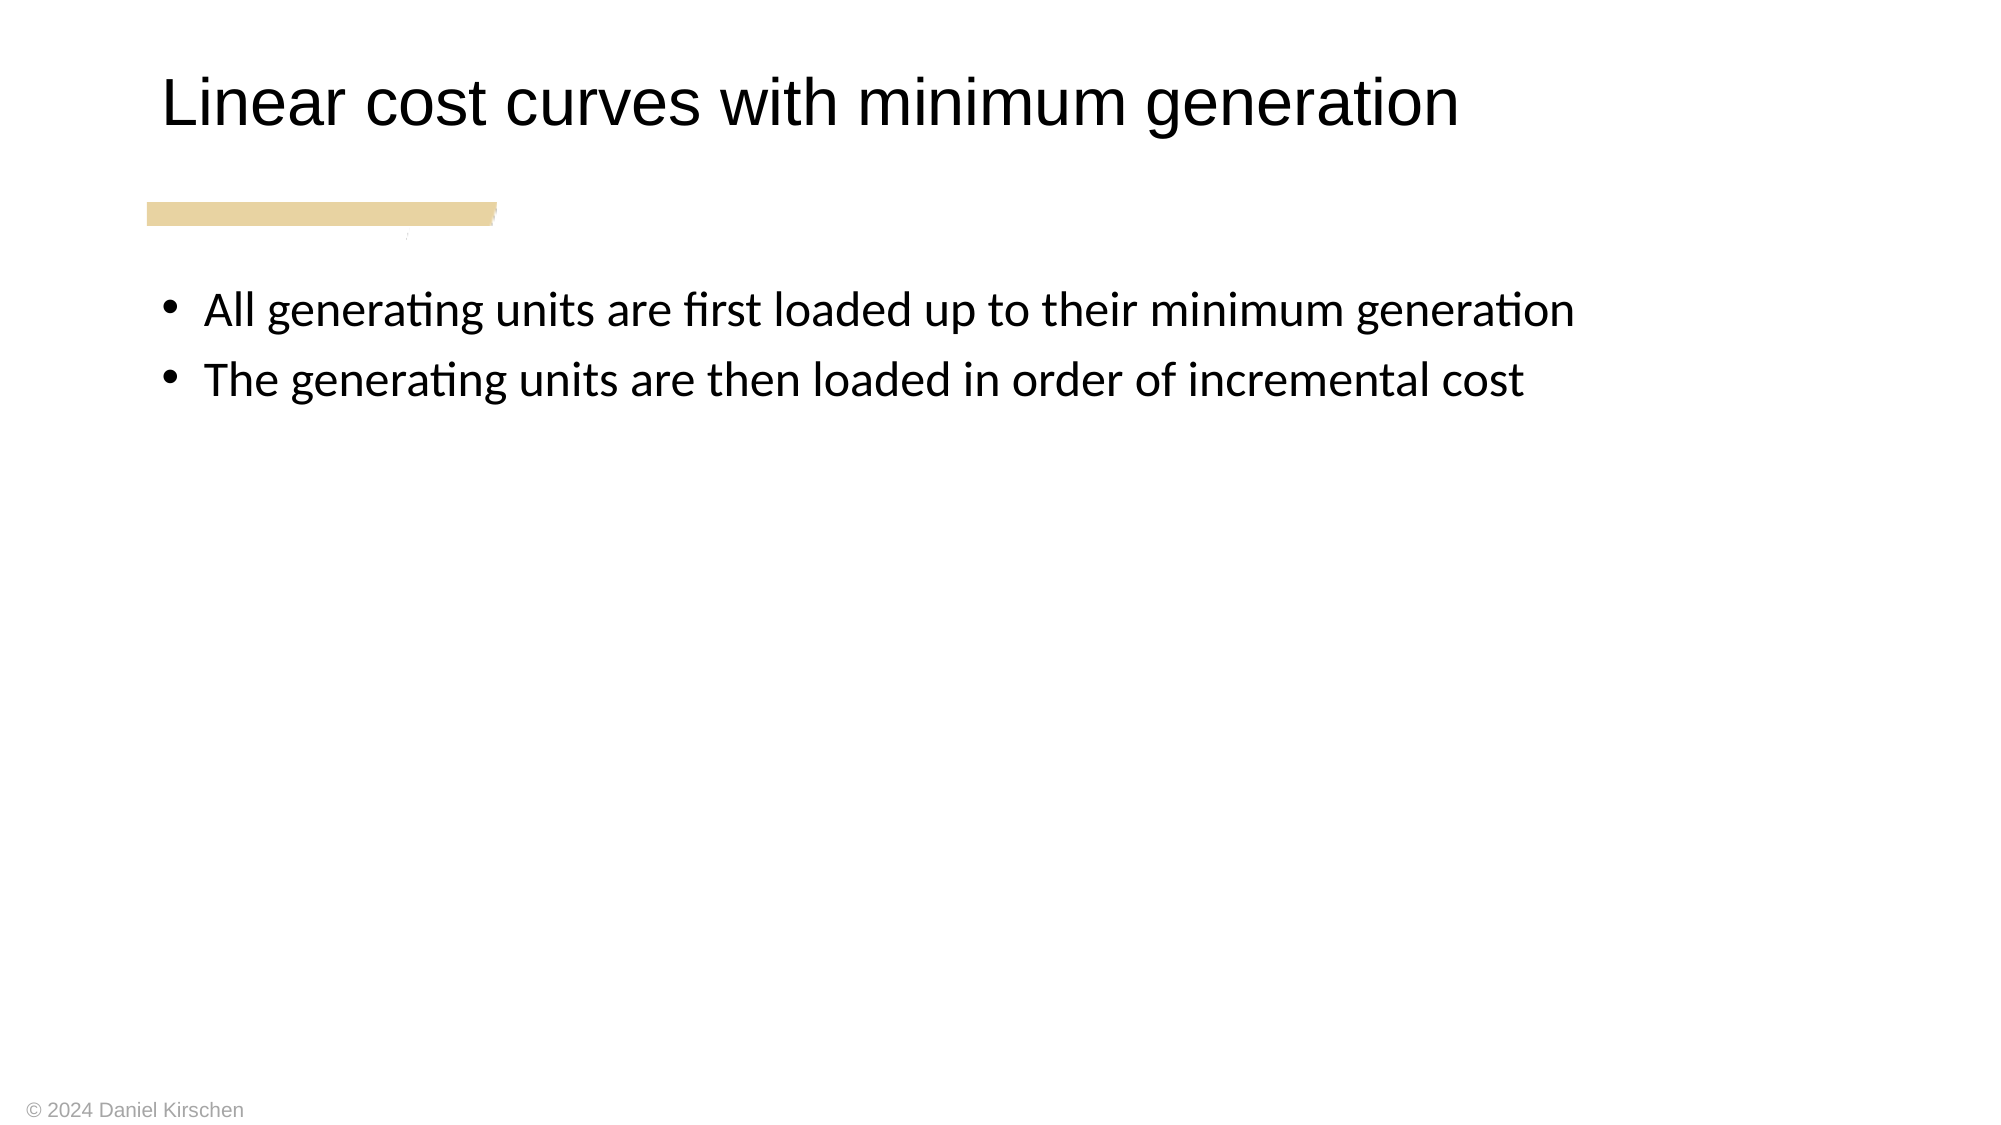

Linear cost curves with minimum generation
All generating units are first loaded up to their minimum generation
The generating units are then loaded in order of incremental cost